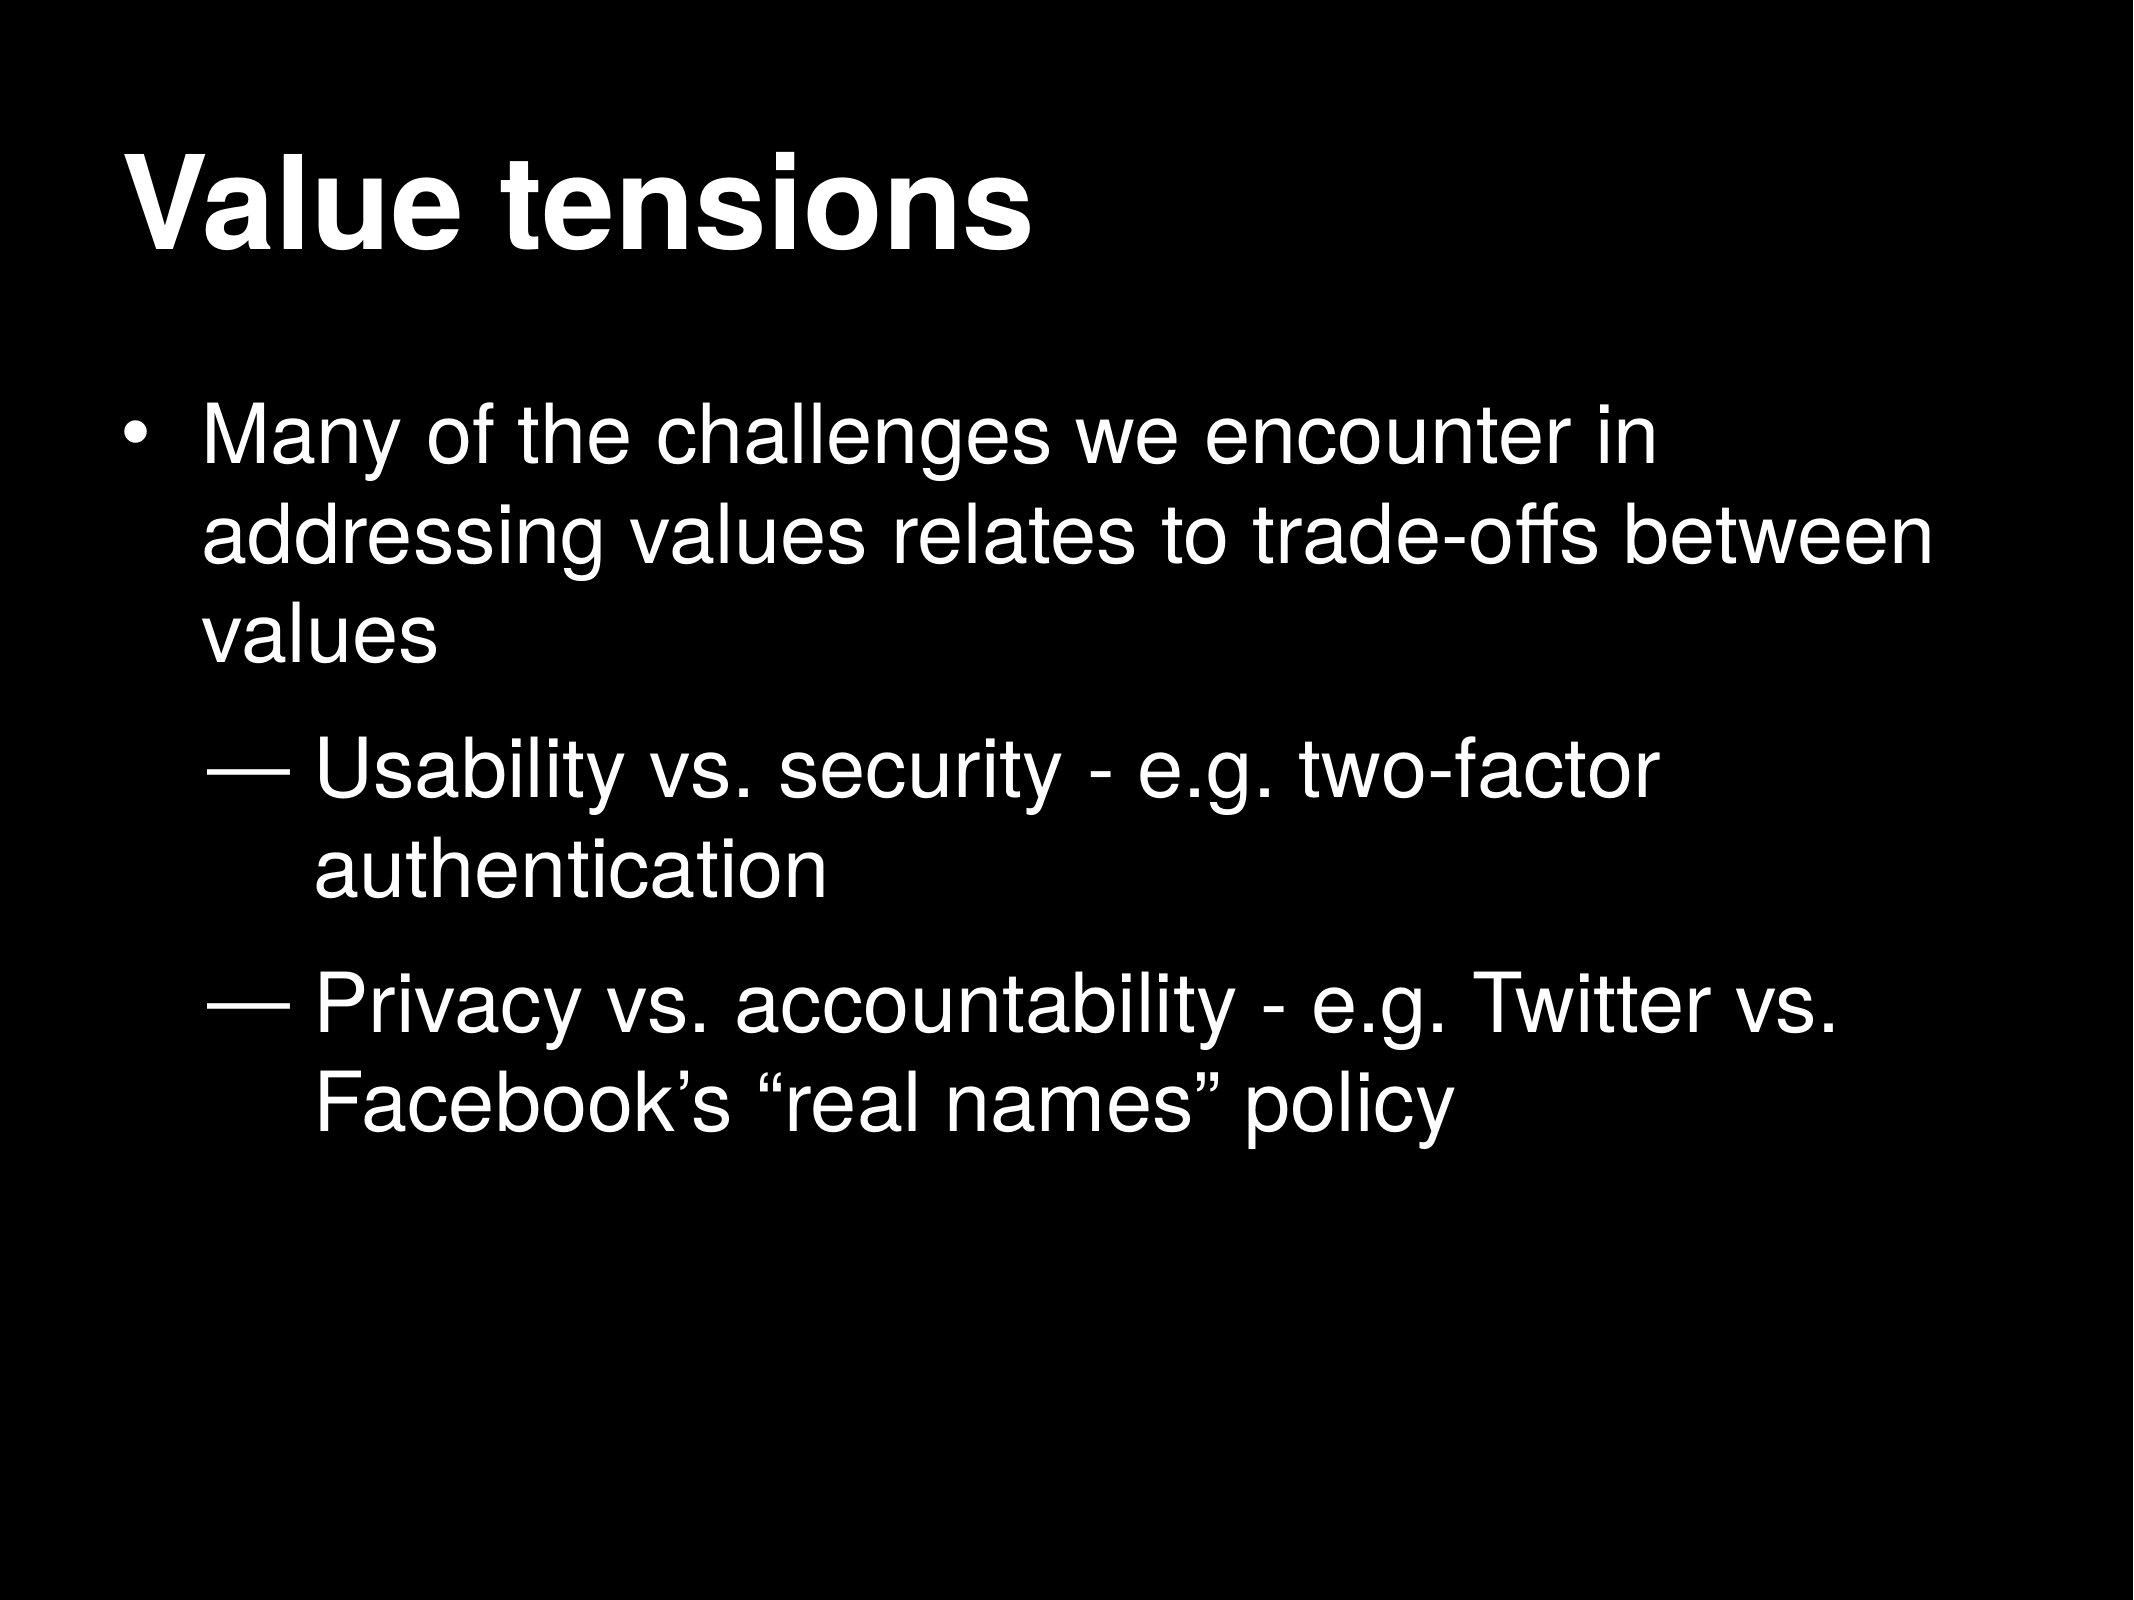

# Value tensions
Many of the challenges we encounter in addressing values relates to trade-offs between values
Usability vs. security - e.g. two-factor authentication
Privacy vs. accountability - e.g. Twitter vs. Facebook’s “real names” policy